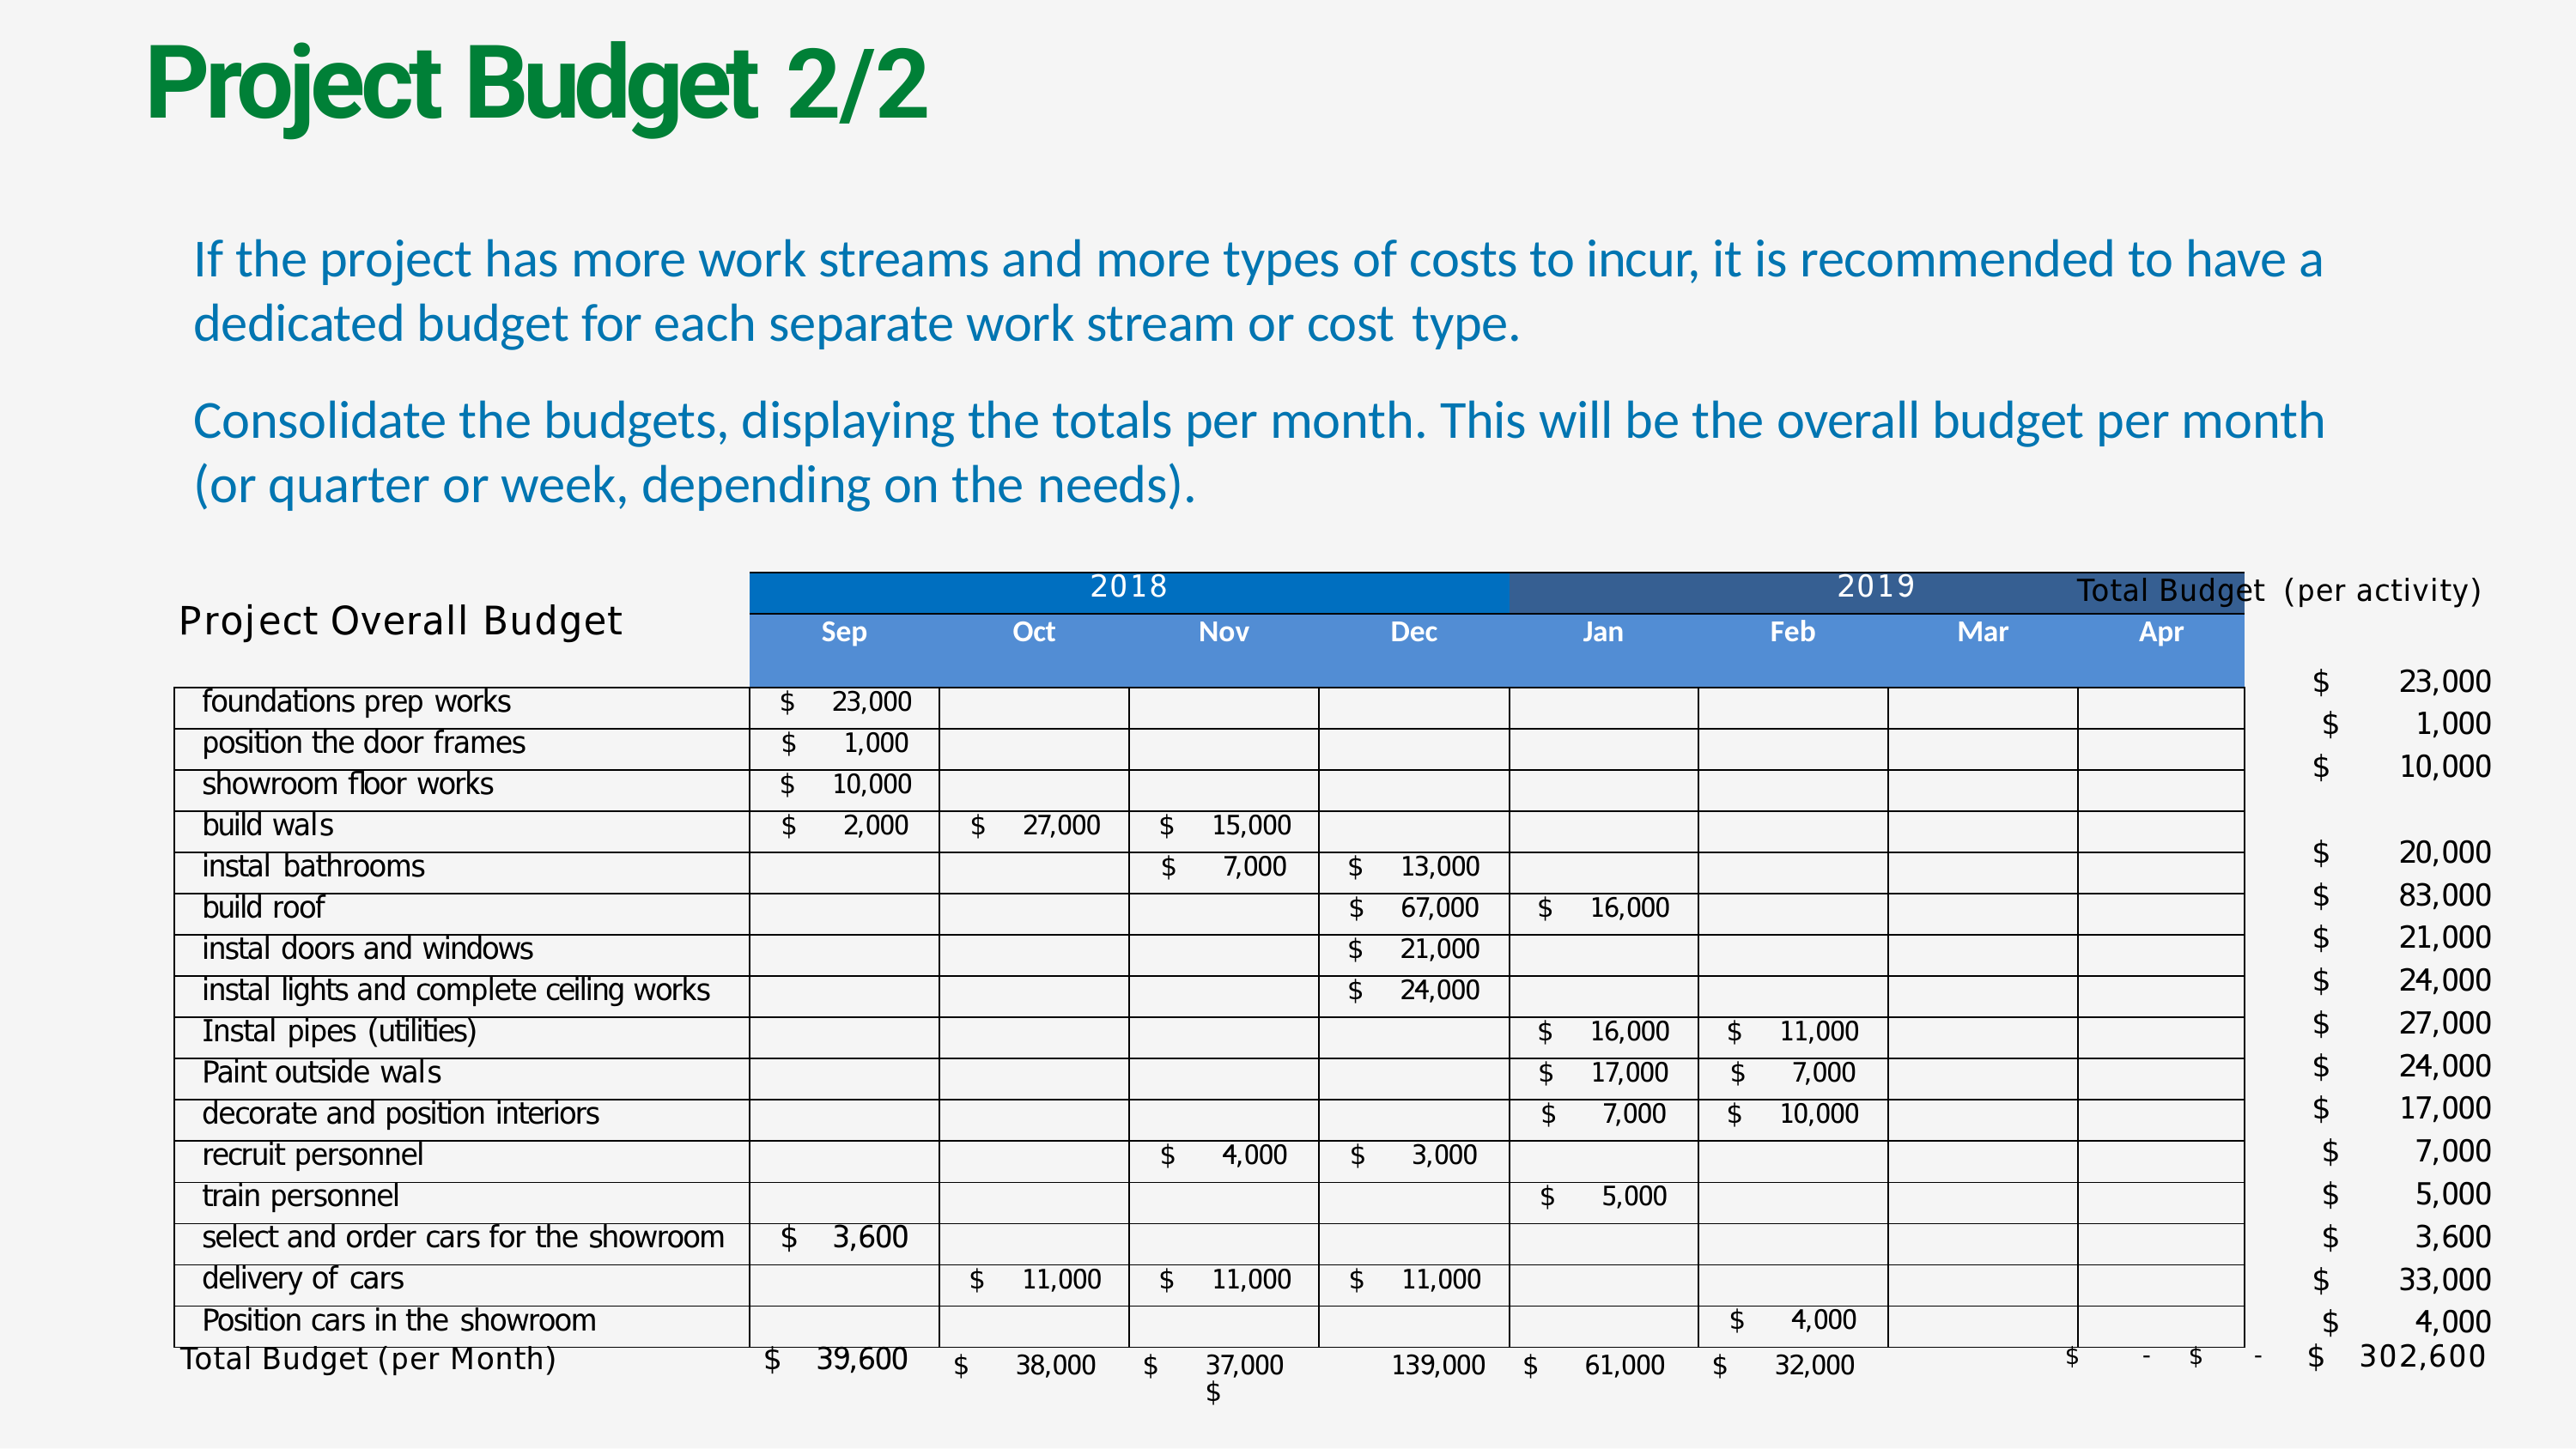

# Project Budget 2/2
If the project has more work streams and more types of costs to incur, it is recommended to have a  dedicated budget for each separate work stream or cost type.
Consolidate the budgets, displaying the totals per month. This will be the overall budget per month  (or quarter or week, depending on the needs).
| Project Overall Budget | 2018 |  |  |  | 2019 |  |  |  |
| --- | --- | --- | --- | --- | --- | --- | --- | --- |
|  | Sep | Oct | Nov | Dec | Jan | Feb | Mar | Apr |
| foundations prep works | $ 23,000 |  |  |  |  |  |  |  |
| position the door frames | $ 1,000 |  |  |  |  |  |  |  |
| showroom floor works | $ 10,000 |  |  |  |  |  |  |  |
| build wals | $ 2,000 | $ 27,000 | $ 15,000 |  |  |  |  |  |
| instal bathrooms |  |  | $ 7,000 | $ 13,000 |  |  |  |  |
| build roof |  |  |  | $ 67,000 | $ 16,000 |  |  |  |
| instal doors and windows |  |  |  | $ 21,000 |  |  |  |  |
| instal lights and complete ceiling works |  |  |  | $ 24,000 |  |  |  |  |
| Instal pipes (utilities) |  |  |  |  | $ 16,000 | $ 11,000 |  |  |
| Paint outside wals |  |  |  |  | $ 17,000 | $ 7,000 |  |  |
| decorate and position interiors |  |  |  |  | $ 7,000 | $ 10,000 |  |  |
| recruit personnel |  |  | $ 4,000 | $ 3,000 |  |  |  |  |
| train personnel |  |  |  |  | $ 5,000 |  |  |  |
| select and order cars for the showroom | $ 3,600 |  |  |  |  |  |  |  |
| delivery of cars |  | $ 11,000 | $ 11,000 | $ 11,000 |  |  |  |  |
| Position cars in the showroom |  |  |  |  |  | $ 4,000 |  |  |
|  |  |  |  |  | Total Budget (per activity) |  |  |
| --- | --- | --- | --- | --- | --- | --- | --- |
|  |  |  |  |  |  |  | $ 23,000 |
|  |  |  |  |  |  |  | $ 1,000 |
|  |  |  |  |  |  |  | $ 10,000 |
|  |  |  |  |  |  |  |  |
|  |  |  |  |  |  |  | $ 20,000 |
|  |  |  |  |  |  |  | $ 83,000 |
|  |  |  |  |  |  |  | $ 21,000 |
|  |  |  |  |  |  |  | $ 24,000 |
|  |  |  |  |  |  |  | $ 27,000 |
|  |  |  |  |  |  |  | $ 24,000 |
|  |  |  |  |  |  |  | $ 17,000 |
|  |  |  |  |  |  |  | $ 7,000 |
|  |  |  |  |  |  |  | $ 5,000 |
|  |  |  |  |  |  |  | $ 3,600 |
|  |  |  |  |  |  |  | $ 33,000 |
|  |  |  |  |  |  |  | $ 4,000 |
| Total Budget (per Month) | $ 39,600 | $ 38,000 | $ 37,000 $ | 139,000 | $ 61,000 | $ 32,000 | $ - $ - $ 302,600 |
16